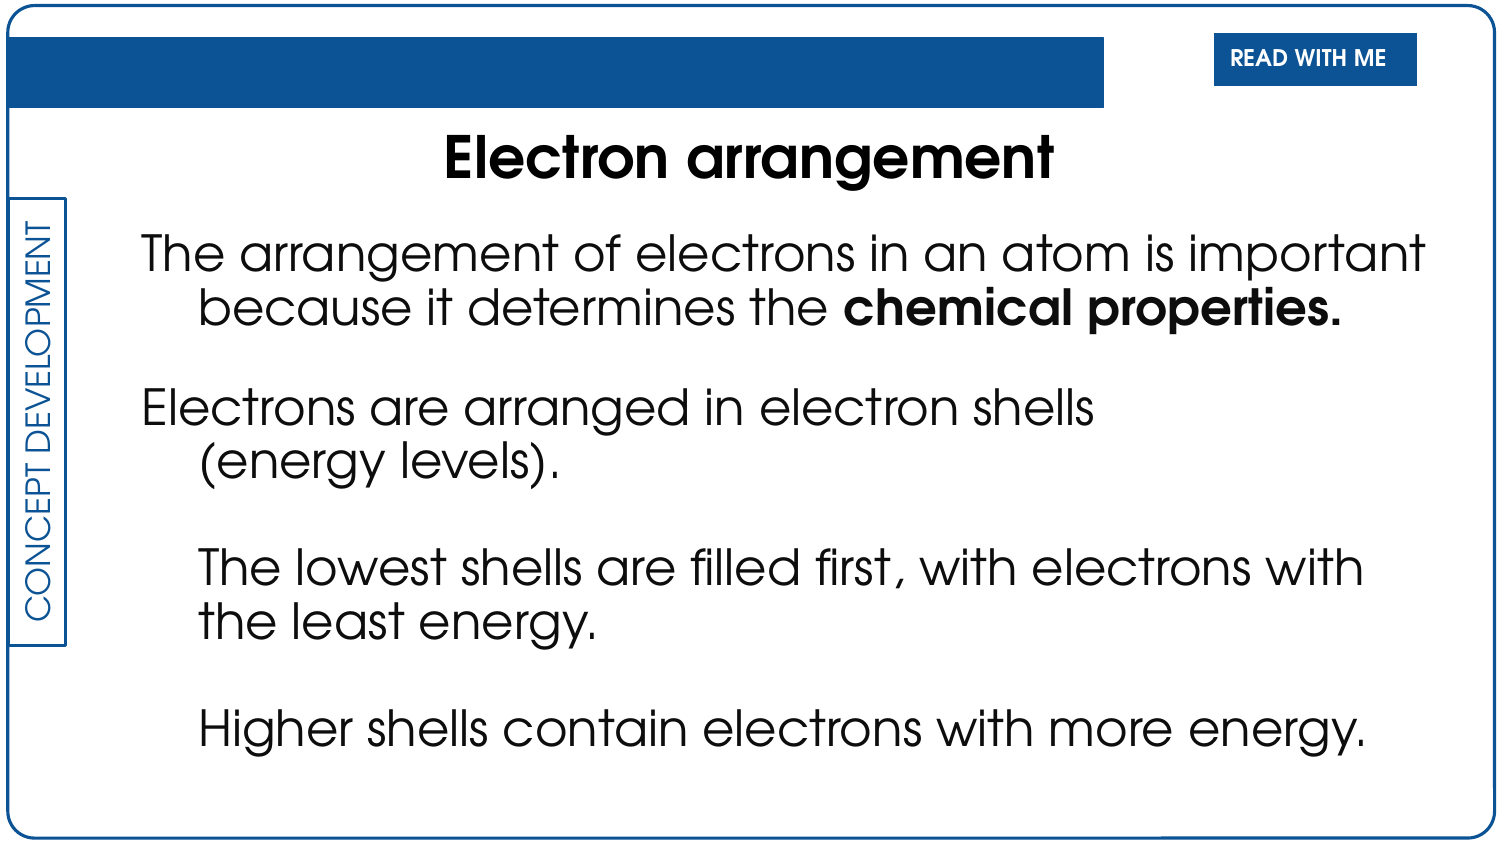

| READ WITH ME |
| --- |

Electron arrangement
The arrangement of electrons in an atom is important because it determines the chemical properties.
Electrons are arranged in electron shells
(energy levels).
The lowest shells are filled first, with electrons with the least energy.
Higher shells contain electrons with more energy.